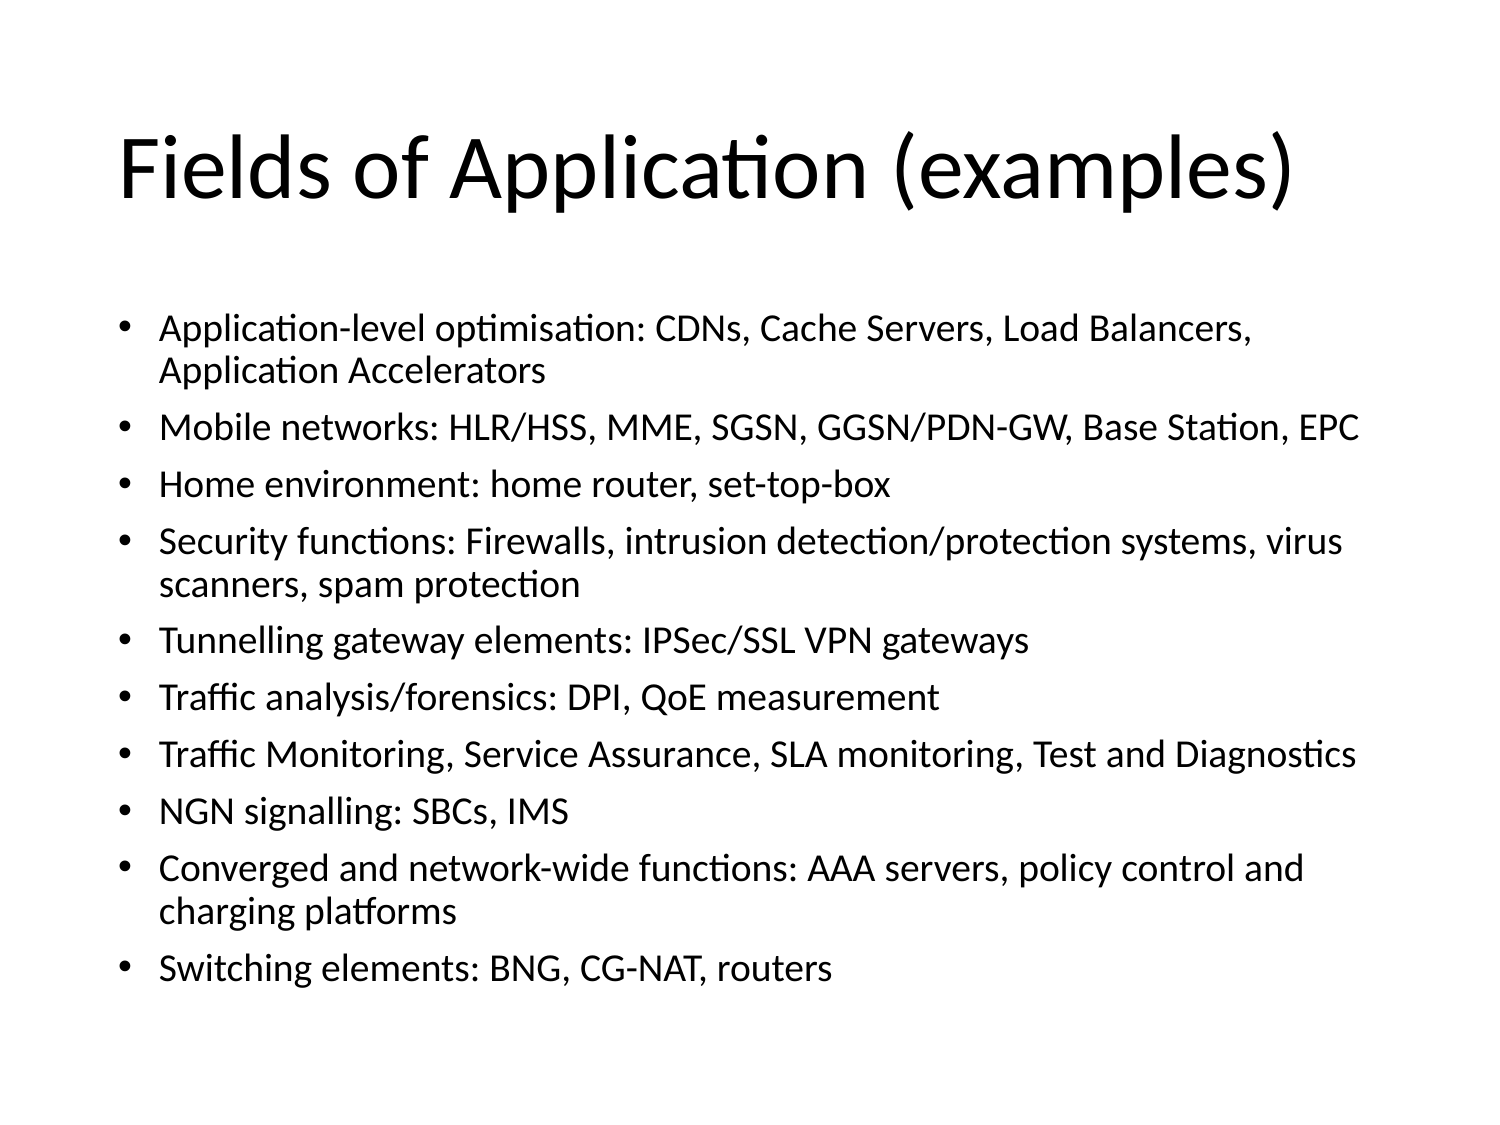

# Fields of Application (examples)
Application-level optimisation: CDNs, Cache Servers, Load Balancers, Application Accelerators
Mobile networks: HLR/HSS, MME, SGSN, GGSN/PDN-GW, Base Station, EPC
Home environment: home router, set-top-box
Security functions: Firewalls, intrusion detection/protection systems, virus scanners, spam protection
Tunnelling gateway elements: IPSec/SSL VPN gateways
Traffic analysis/forensics: DPI, QoE measurement
Traffic Monitoring, Service Assurance, SLA monitoring, Test and Diagnostics
NGN signalling: SBCs, IMS
Converged and network-wide functions: AAA servers, policy control and charging platforms
Switching elements: BNG, CG-NAT, routers